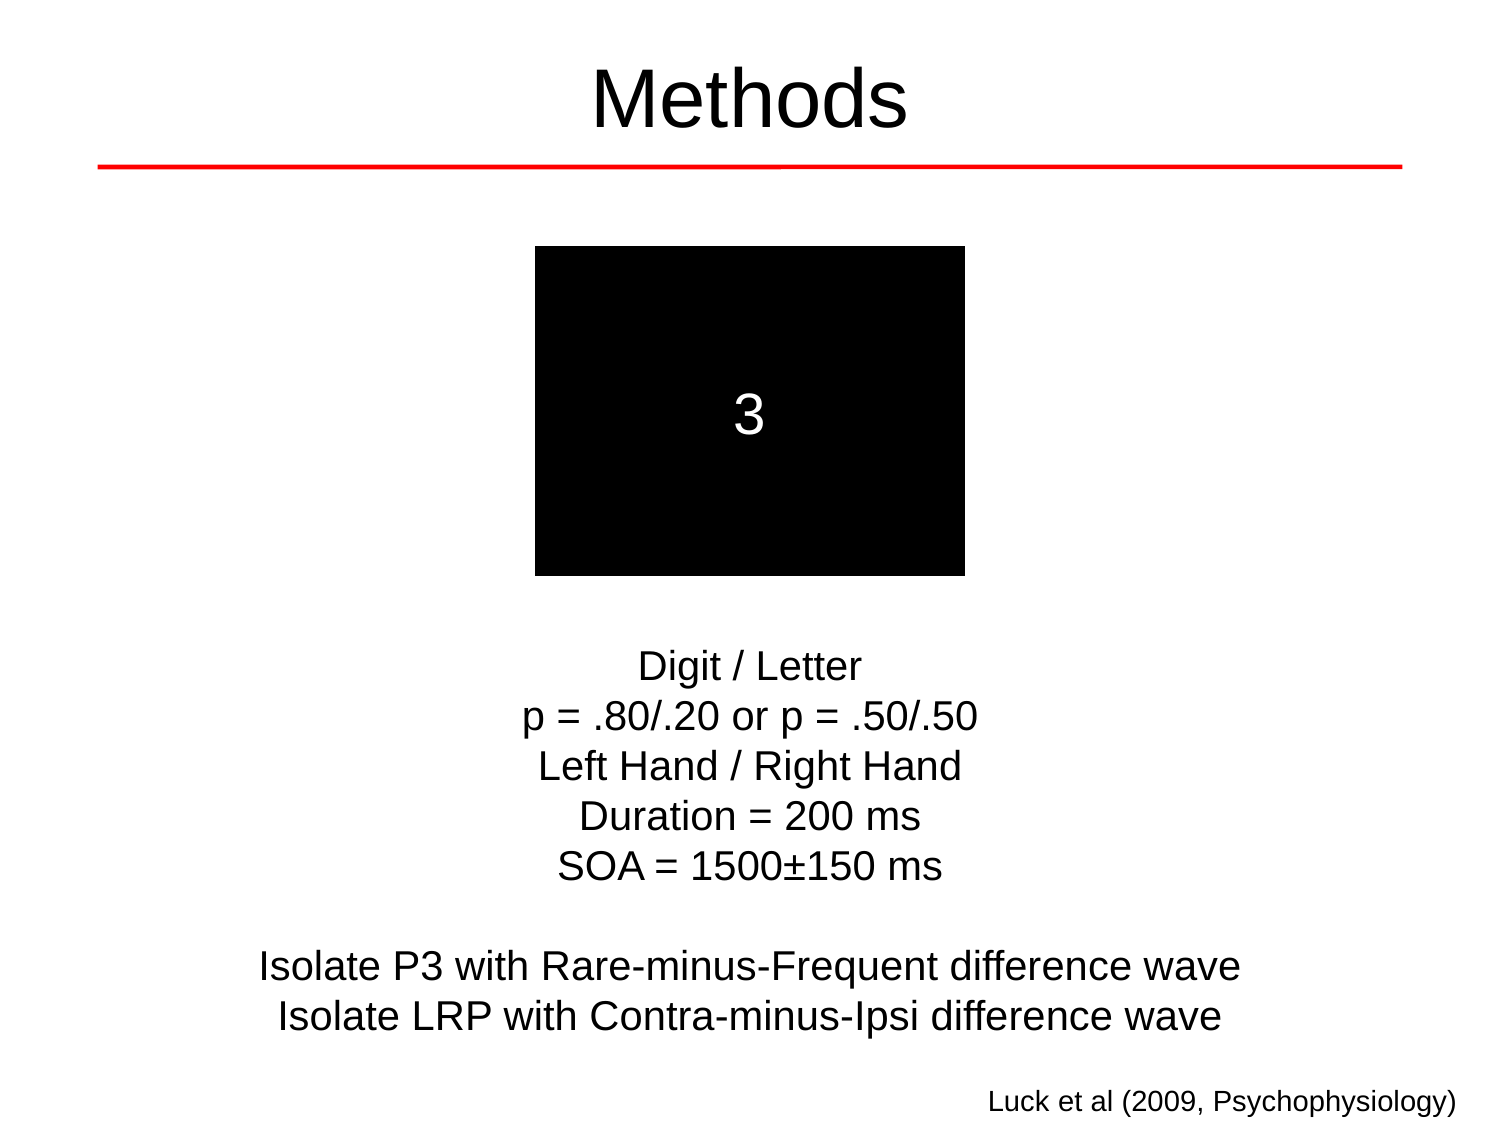

# Methods

3
3
Digit / Letter
p = .80/.20 or p = .50/.50
Left Hand / Right Hand
Duration = 200 ms
SOA = 1500±150 ms

Isolate P3 with Rare-minus-Frequent difference wave
Isolate LRP with Contra-minus-Ipsi difference wave
Luck et al (2009, Psychophysiology)